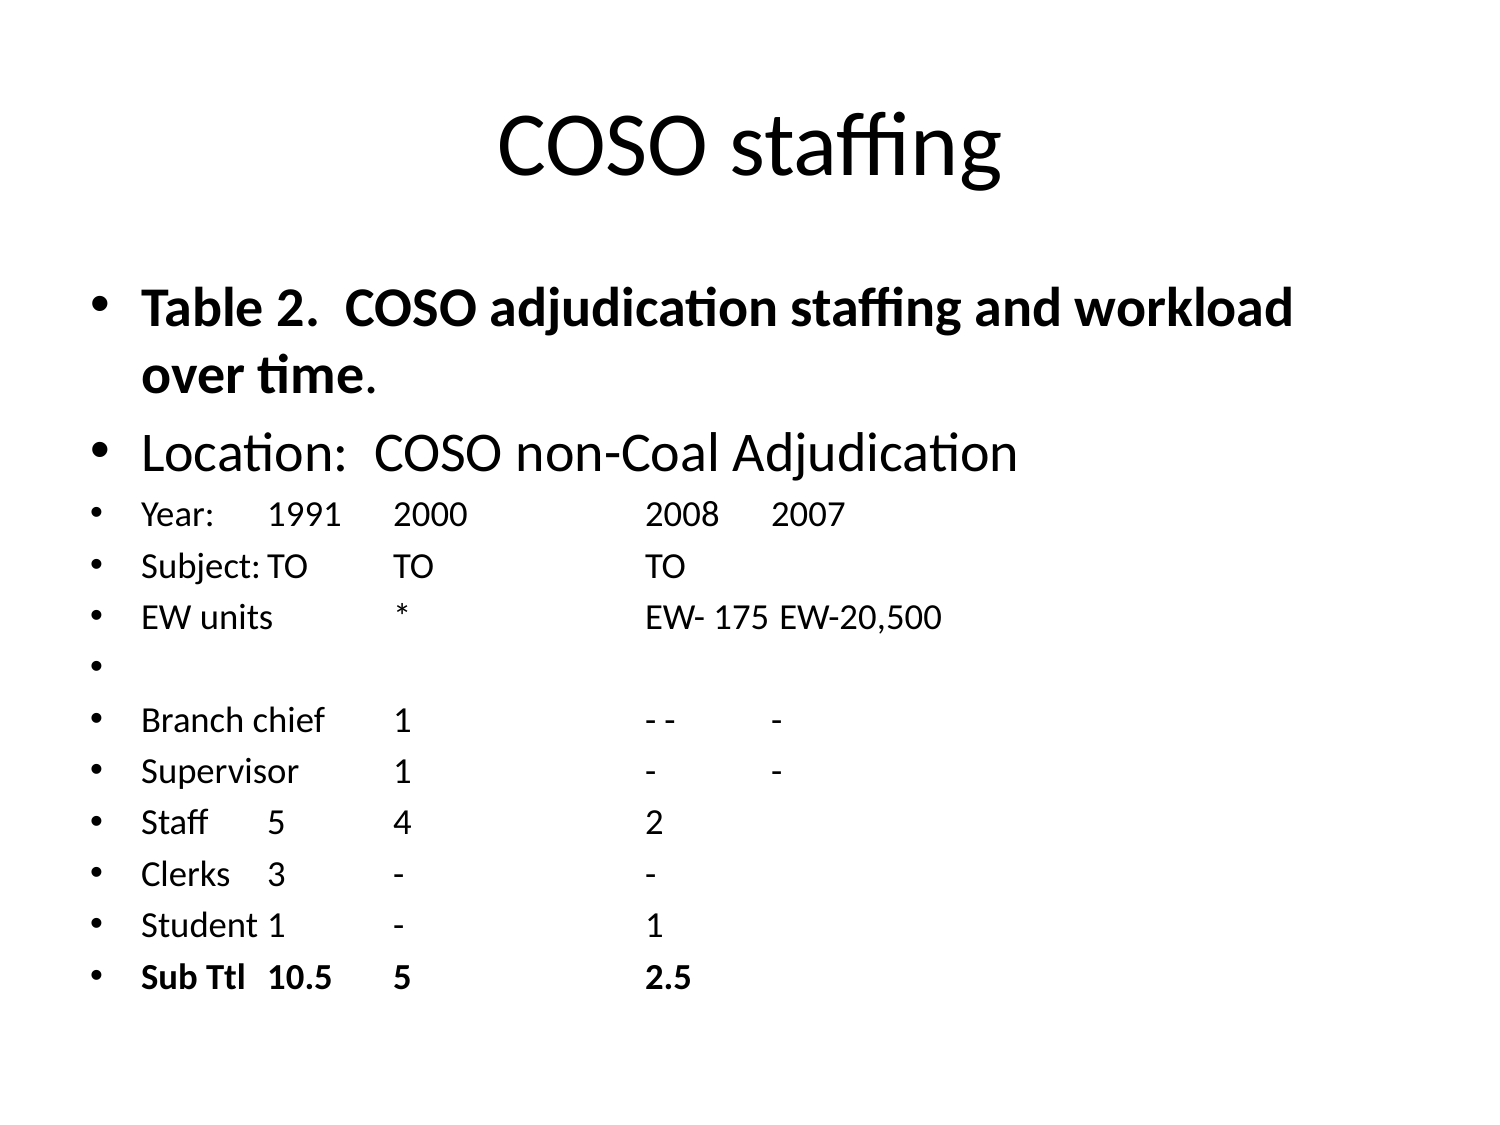

# COSO staffing
Table 2.  COSO adjudication staffing and workload over time.
Location:  COSO non-Coal Adjudication
Year:		1991		2000		2008	2007
Subject:	TO   		TO  		TO
EW units	*		EW- 175			 EW-20,500

Branch chief	1		- -		-
Supervisor	1		-		-
Staff		5		4		2
Clerks	3		-		-
Student	1		-		1
Sub Ttl	10.5		5		2.5